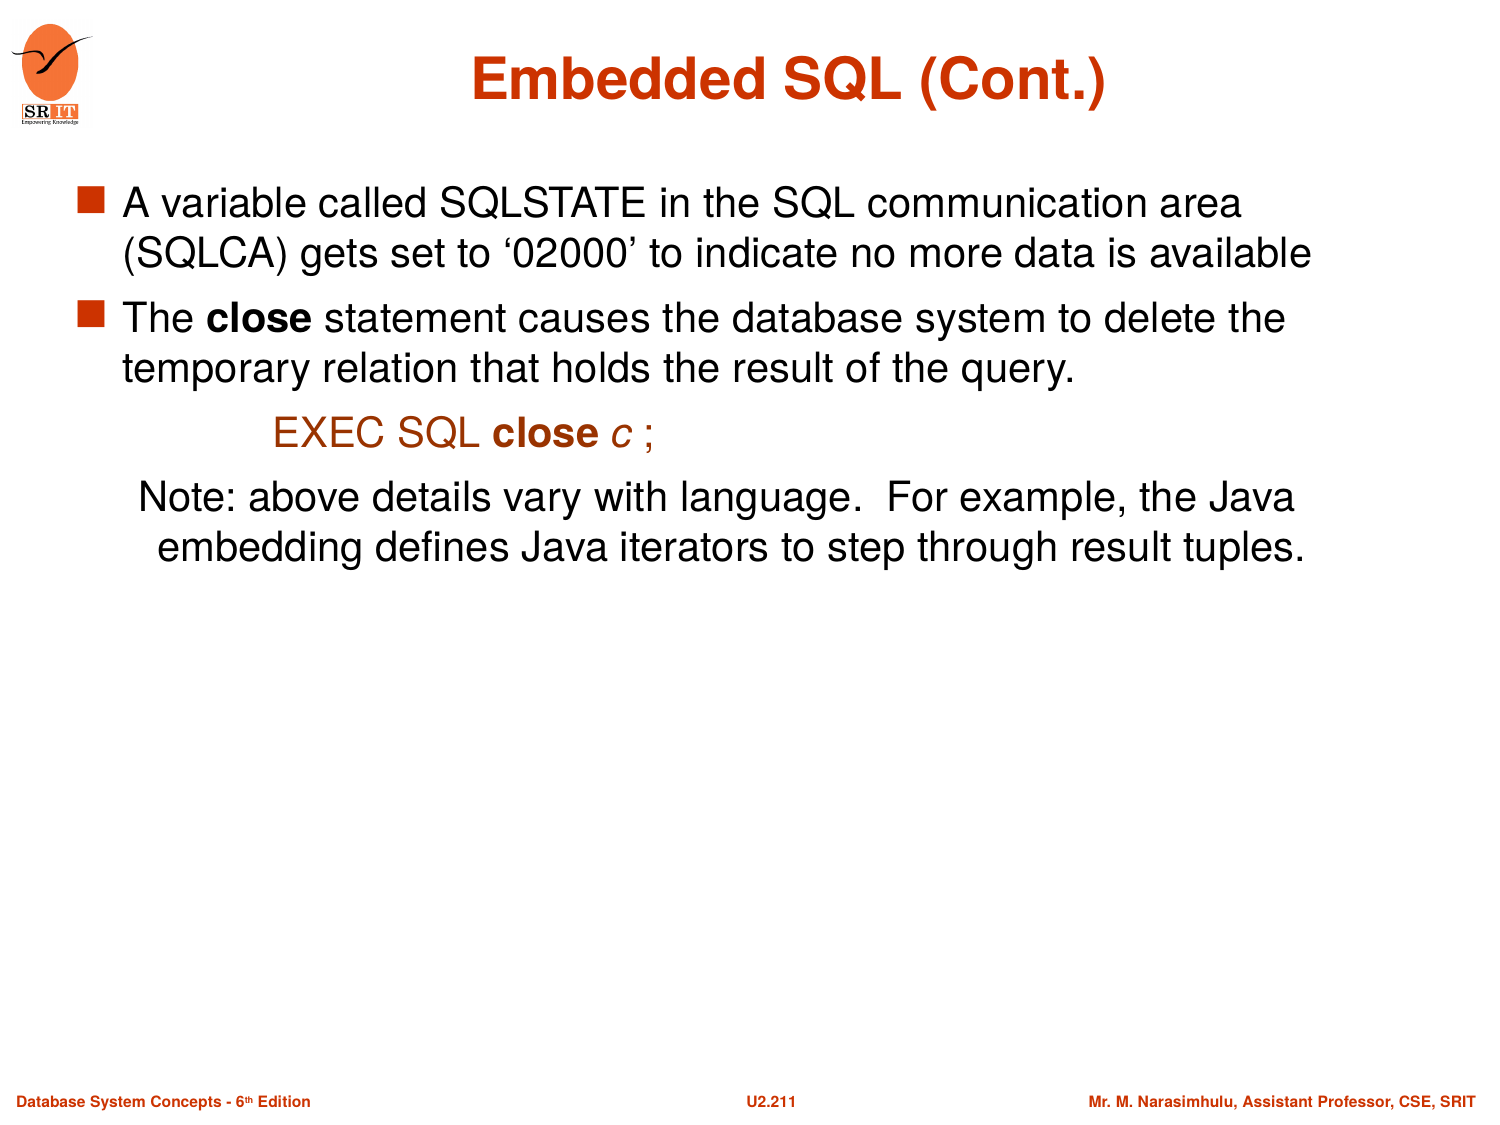

# Embedded SQL (Cont.)
A variable called SQLSTATE in the SQL communication area (SQLCA) gets set to ‘02000’ to indicate no more data is available
The close statement causes the database system to delete the temporary relation that holds the result of the query.
		EXEC SQL close c ;
     Note: above details vary with language.  For example, the Java              embedding defines Java iterators to step through result tuples.